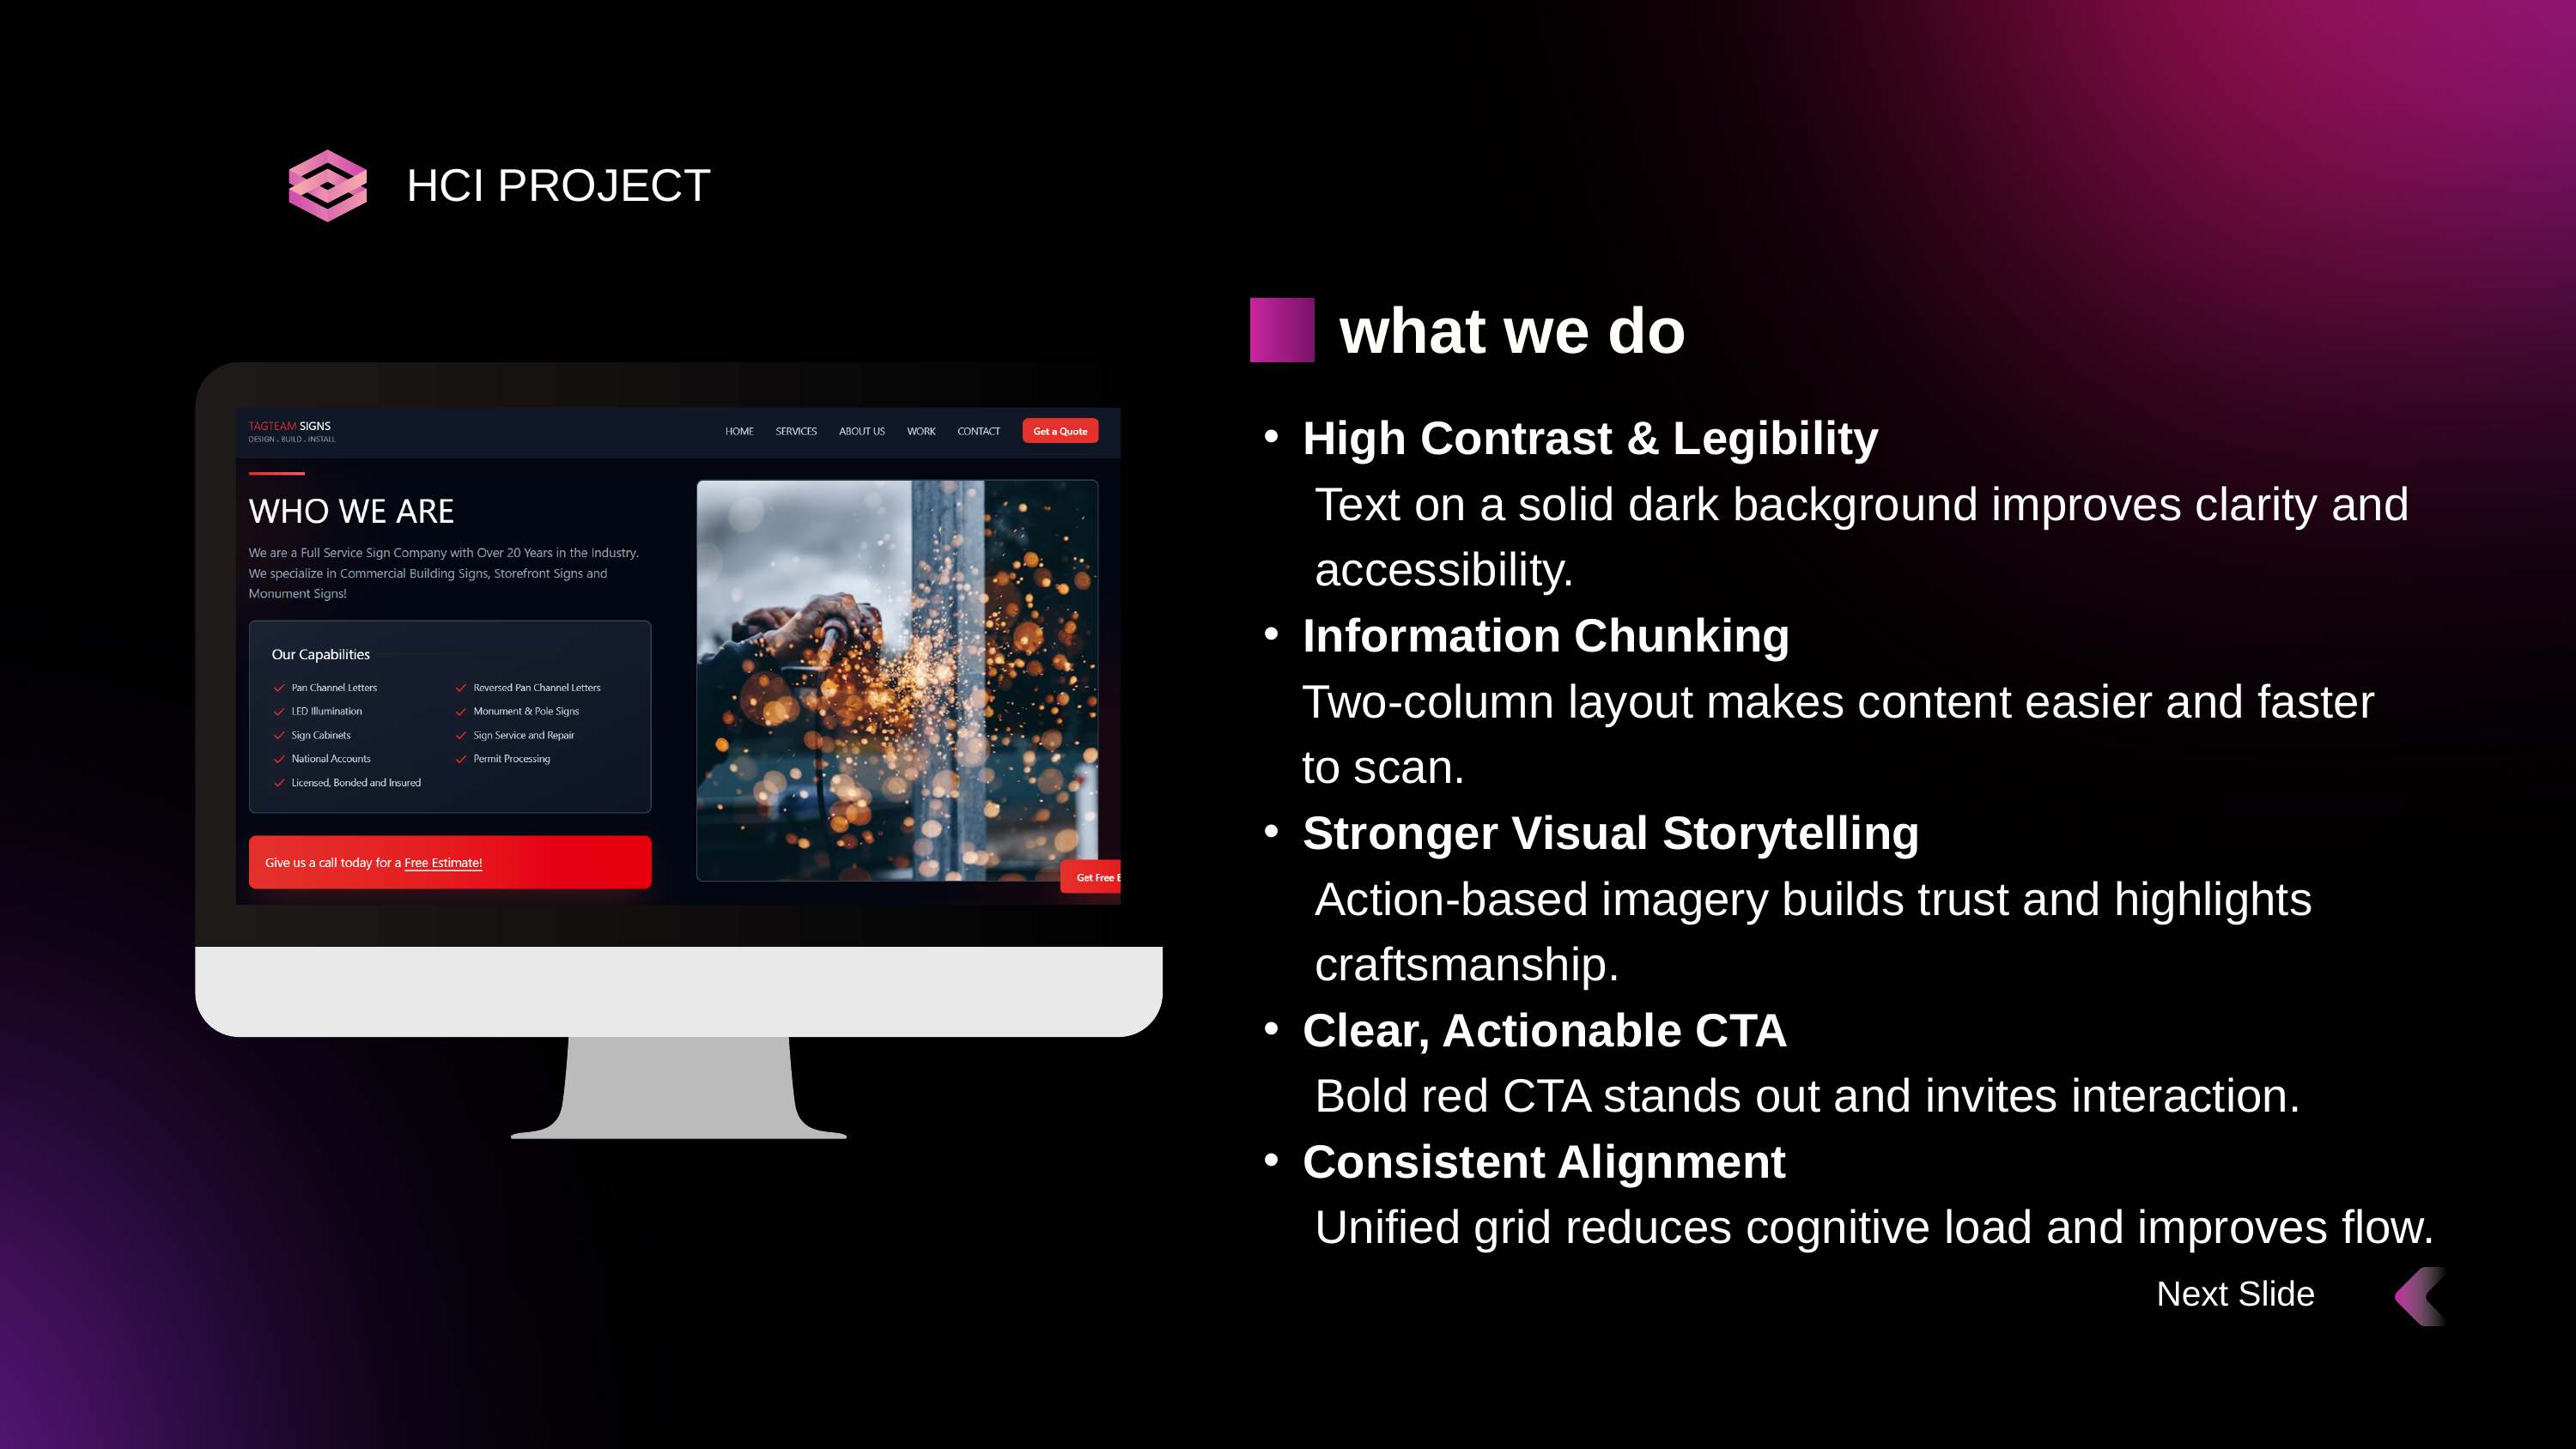

HCI PROJECT
what we do

High Contrast & Legibility
       Text on a solid dark background improves clarity and
       accessibility.
Information Chunking
      Two-column layout makes content easier and faster
      to scan.
Stronger Visual Storytelling
       Action-based imagery builds trust and highlights
       craftsmanship.
Clear, Actionable CTA
       Bold red CTA stands out and invites interaction.
Consistent Alignment
       Unified grid reduces cognitive load and improves flow.

Next Slide